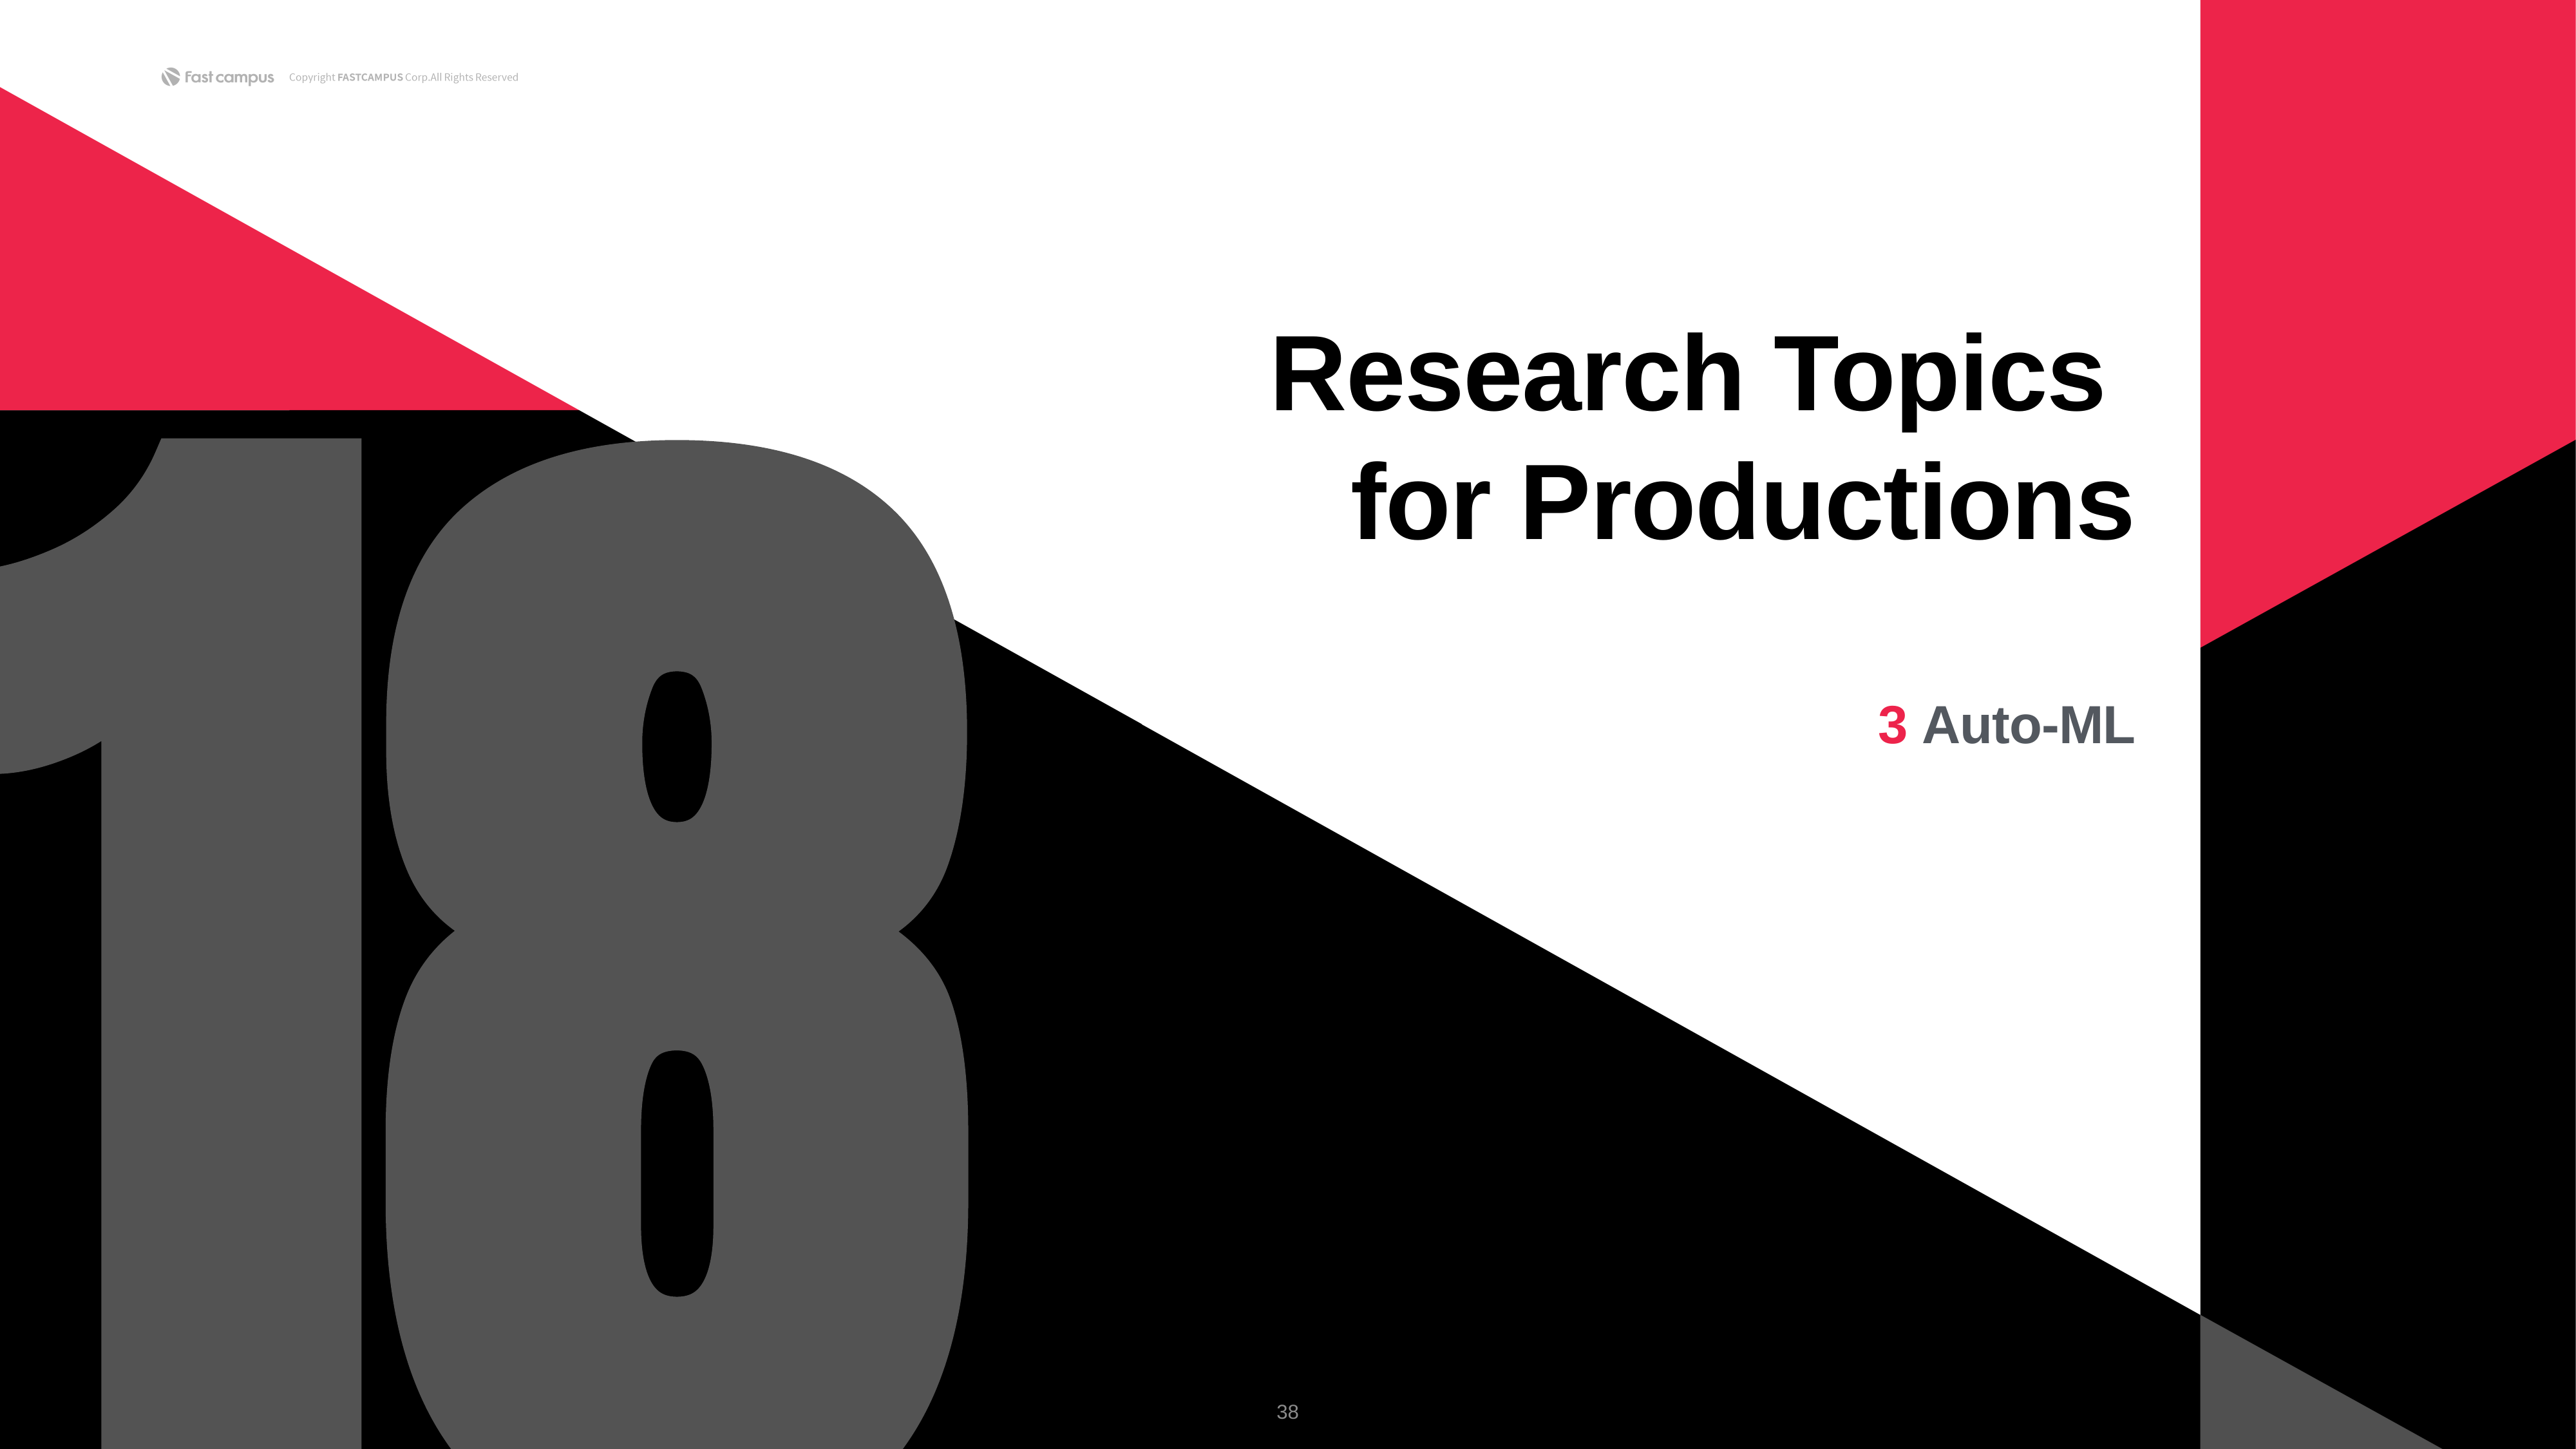

1
8
Research Topics
for Productions

3 Auto-ML

38